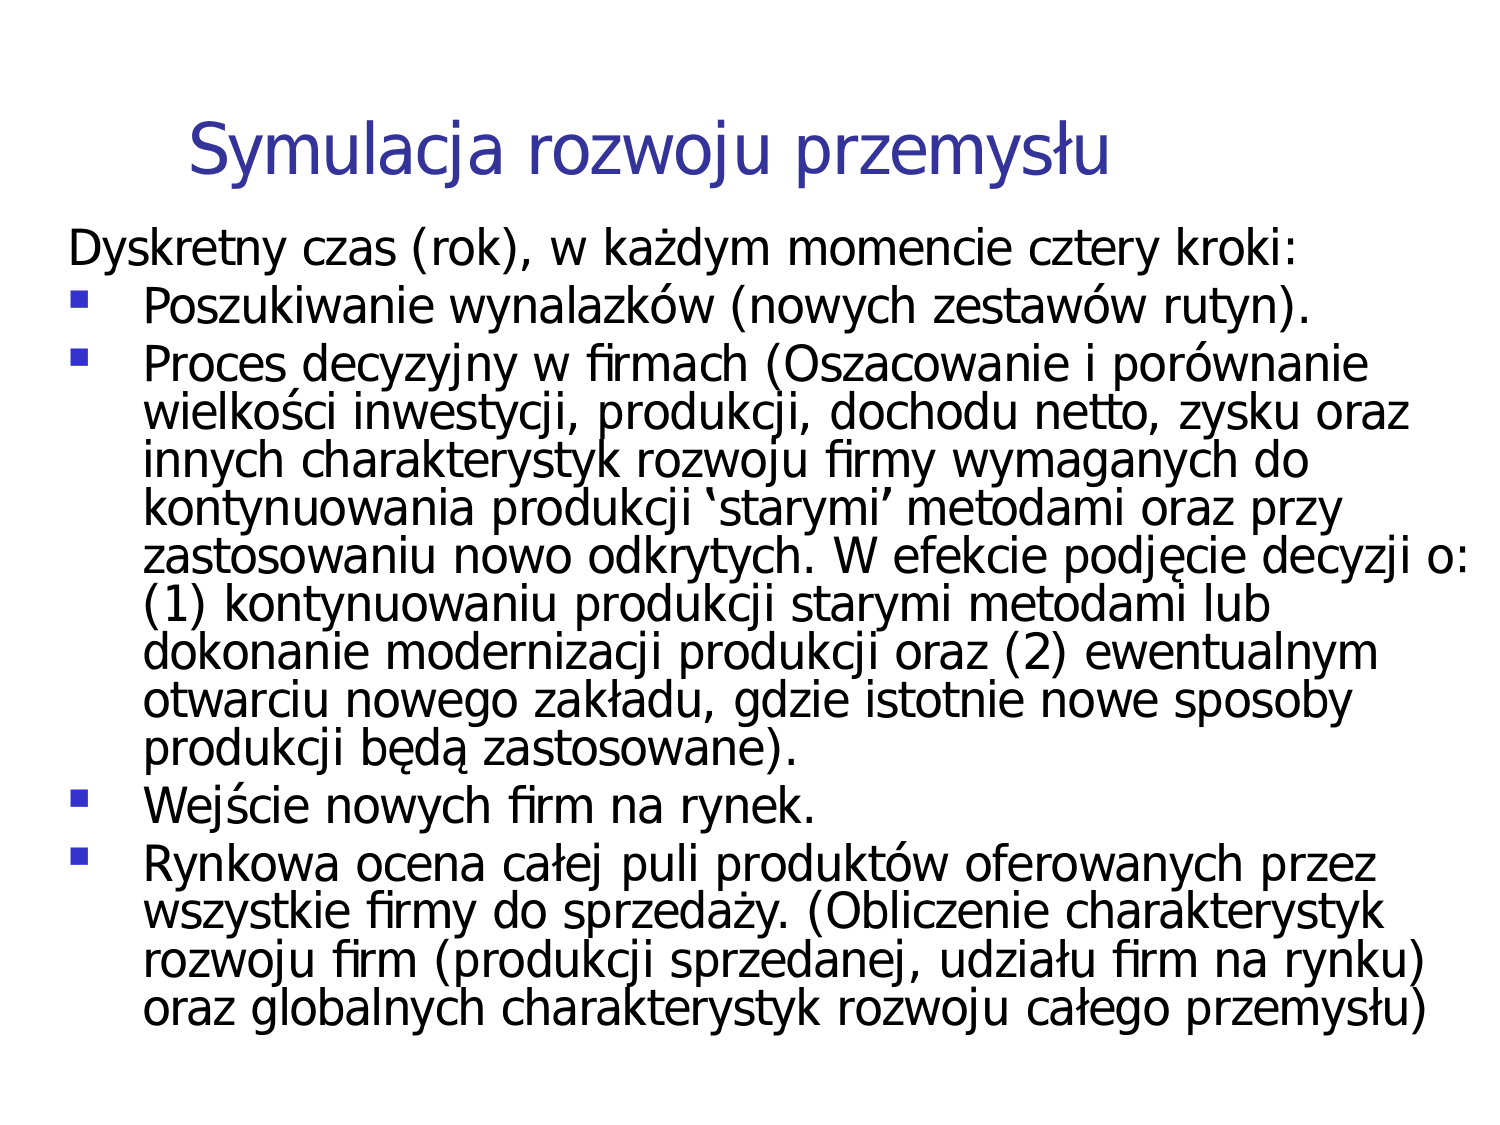

# Symulacja rozwoju przemysłu
Dyskretny czas (rok), w każdym momencie cztery kroki:
Poszukiwanie wynalazków (nowych zestawów rutyn).
Proces decyzyjny w firmach (Oszacowanie i porównanie wielkości inwestycji, produkcji, dochodu netto, zysku oraz innych charakterystyk rozwoju firmy wymaganych do kontynuowania produkcji ‘starymi’ metodami oraz przy zastosowaniu nowo odkrytych. W efekcie podjęcie decyzji o: (1) kontynuowaniu produkcji starymi metodami lub dokonanie modernizacji produkcji oraz (2) ewentualnym otwarciu nowego zakładu, gdzie istotnie nowe sposoby produkcji będą zastosowane).
Wejście nowych firm na rynek.
Rynkowa ocena całej puli produktów oferowanych przez wszystkie firmy do sprzedaży. (Obliczenie charakterystyk rozwoju firm (produkcji sprzedanej, udziału firm na rynku) oraz globalnych charakterystyk rozwoju całego przemysłu)